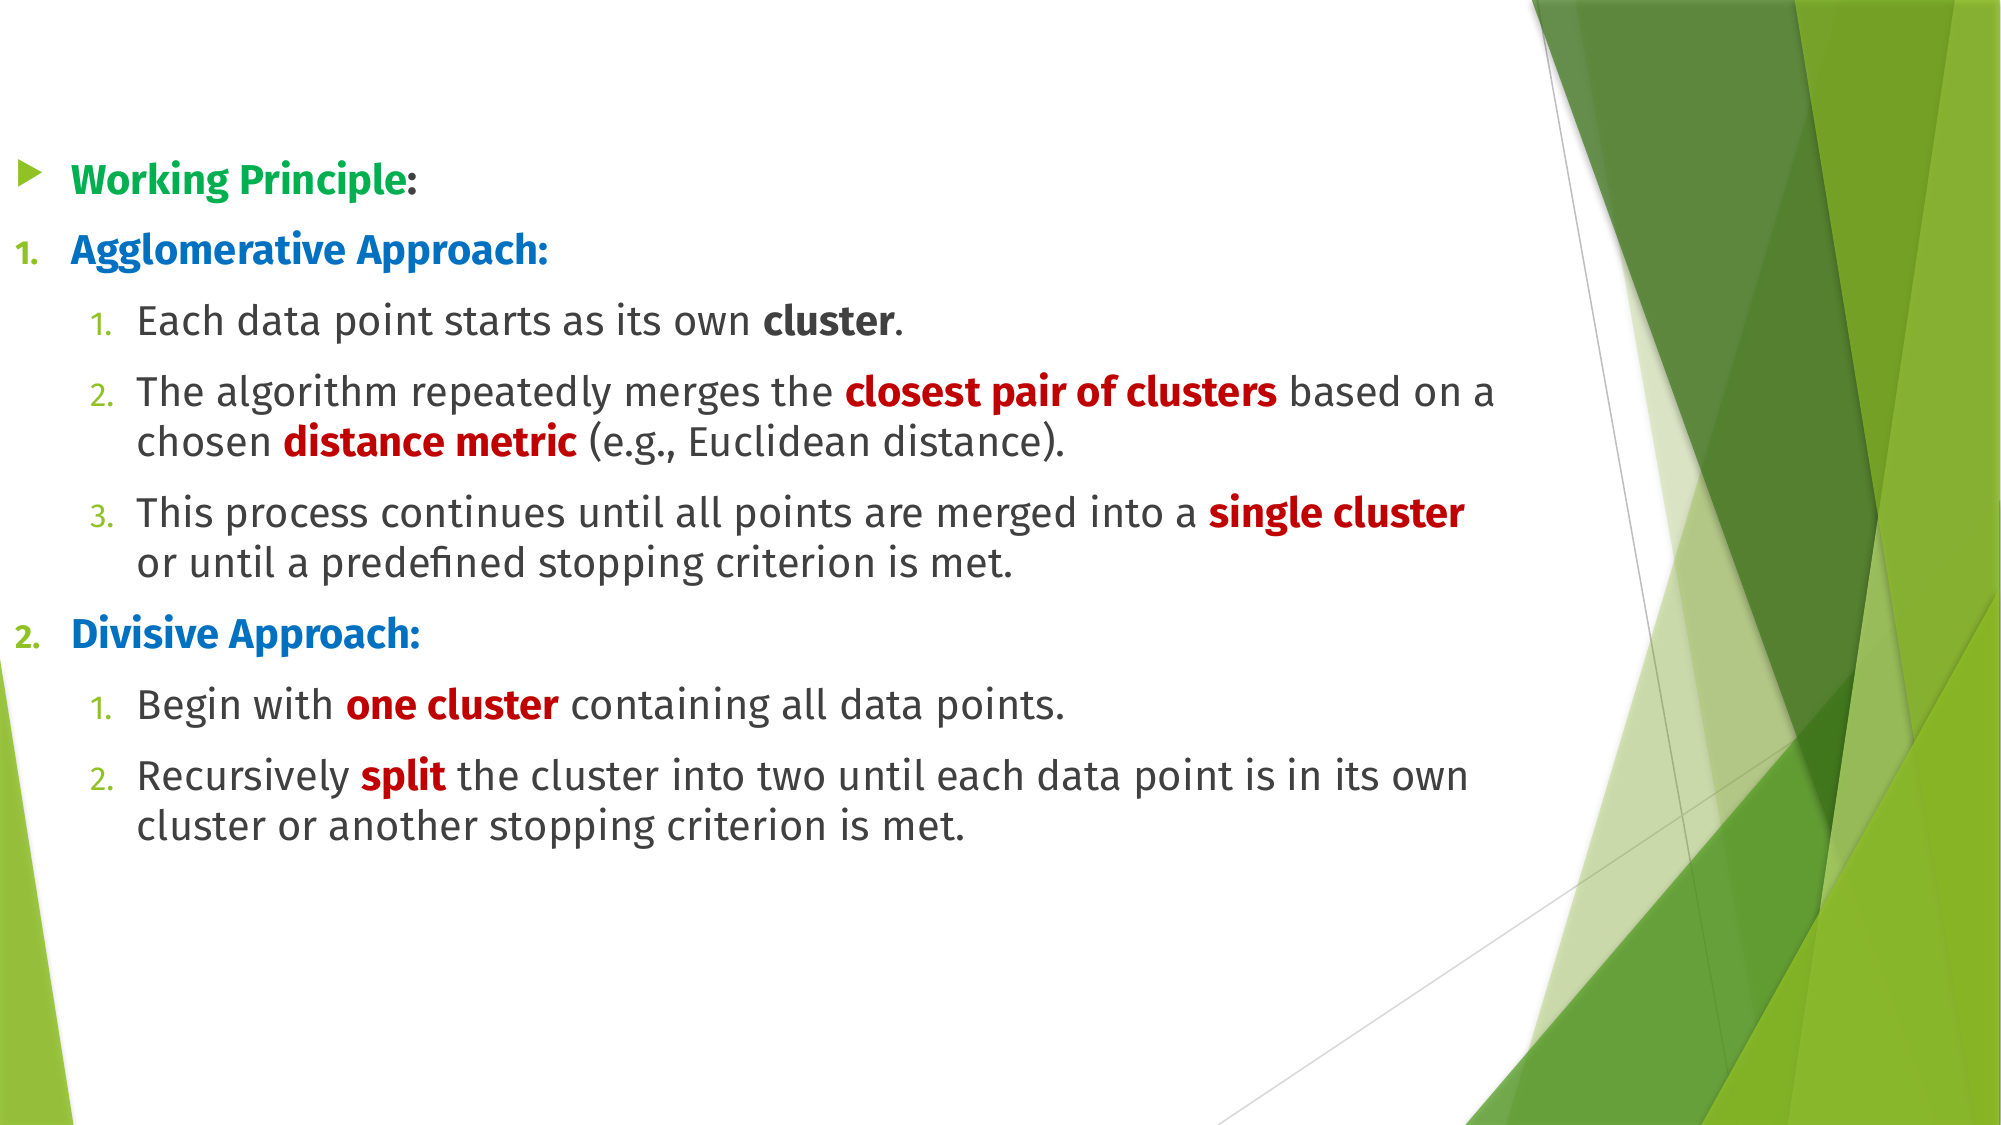

Working Principle:
Agglomerative Approach:
Each data point starts as its own cluster.
The algorithm repeatedly merges the closest pair of clusters based on a chosen distance metric (e.g., Euclidean distance).
This process continues until all points are merged into a single cluster or until a predefined stopping criterion is met.
Divisive Approach:
Begin with one cluster containing all data points.
Recursively split the cluster into two until each data point is in its own cluster or another stopping criterion is met.